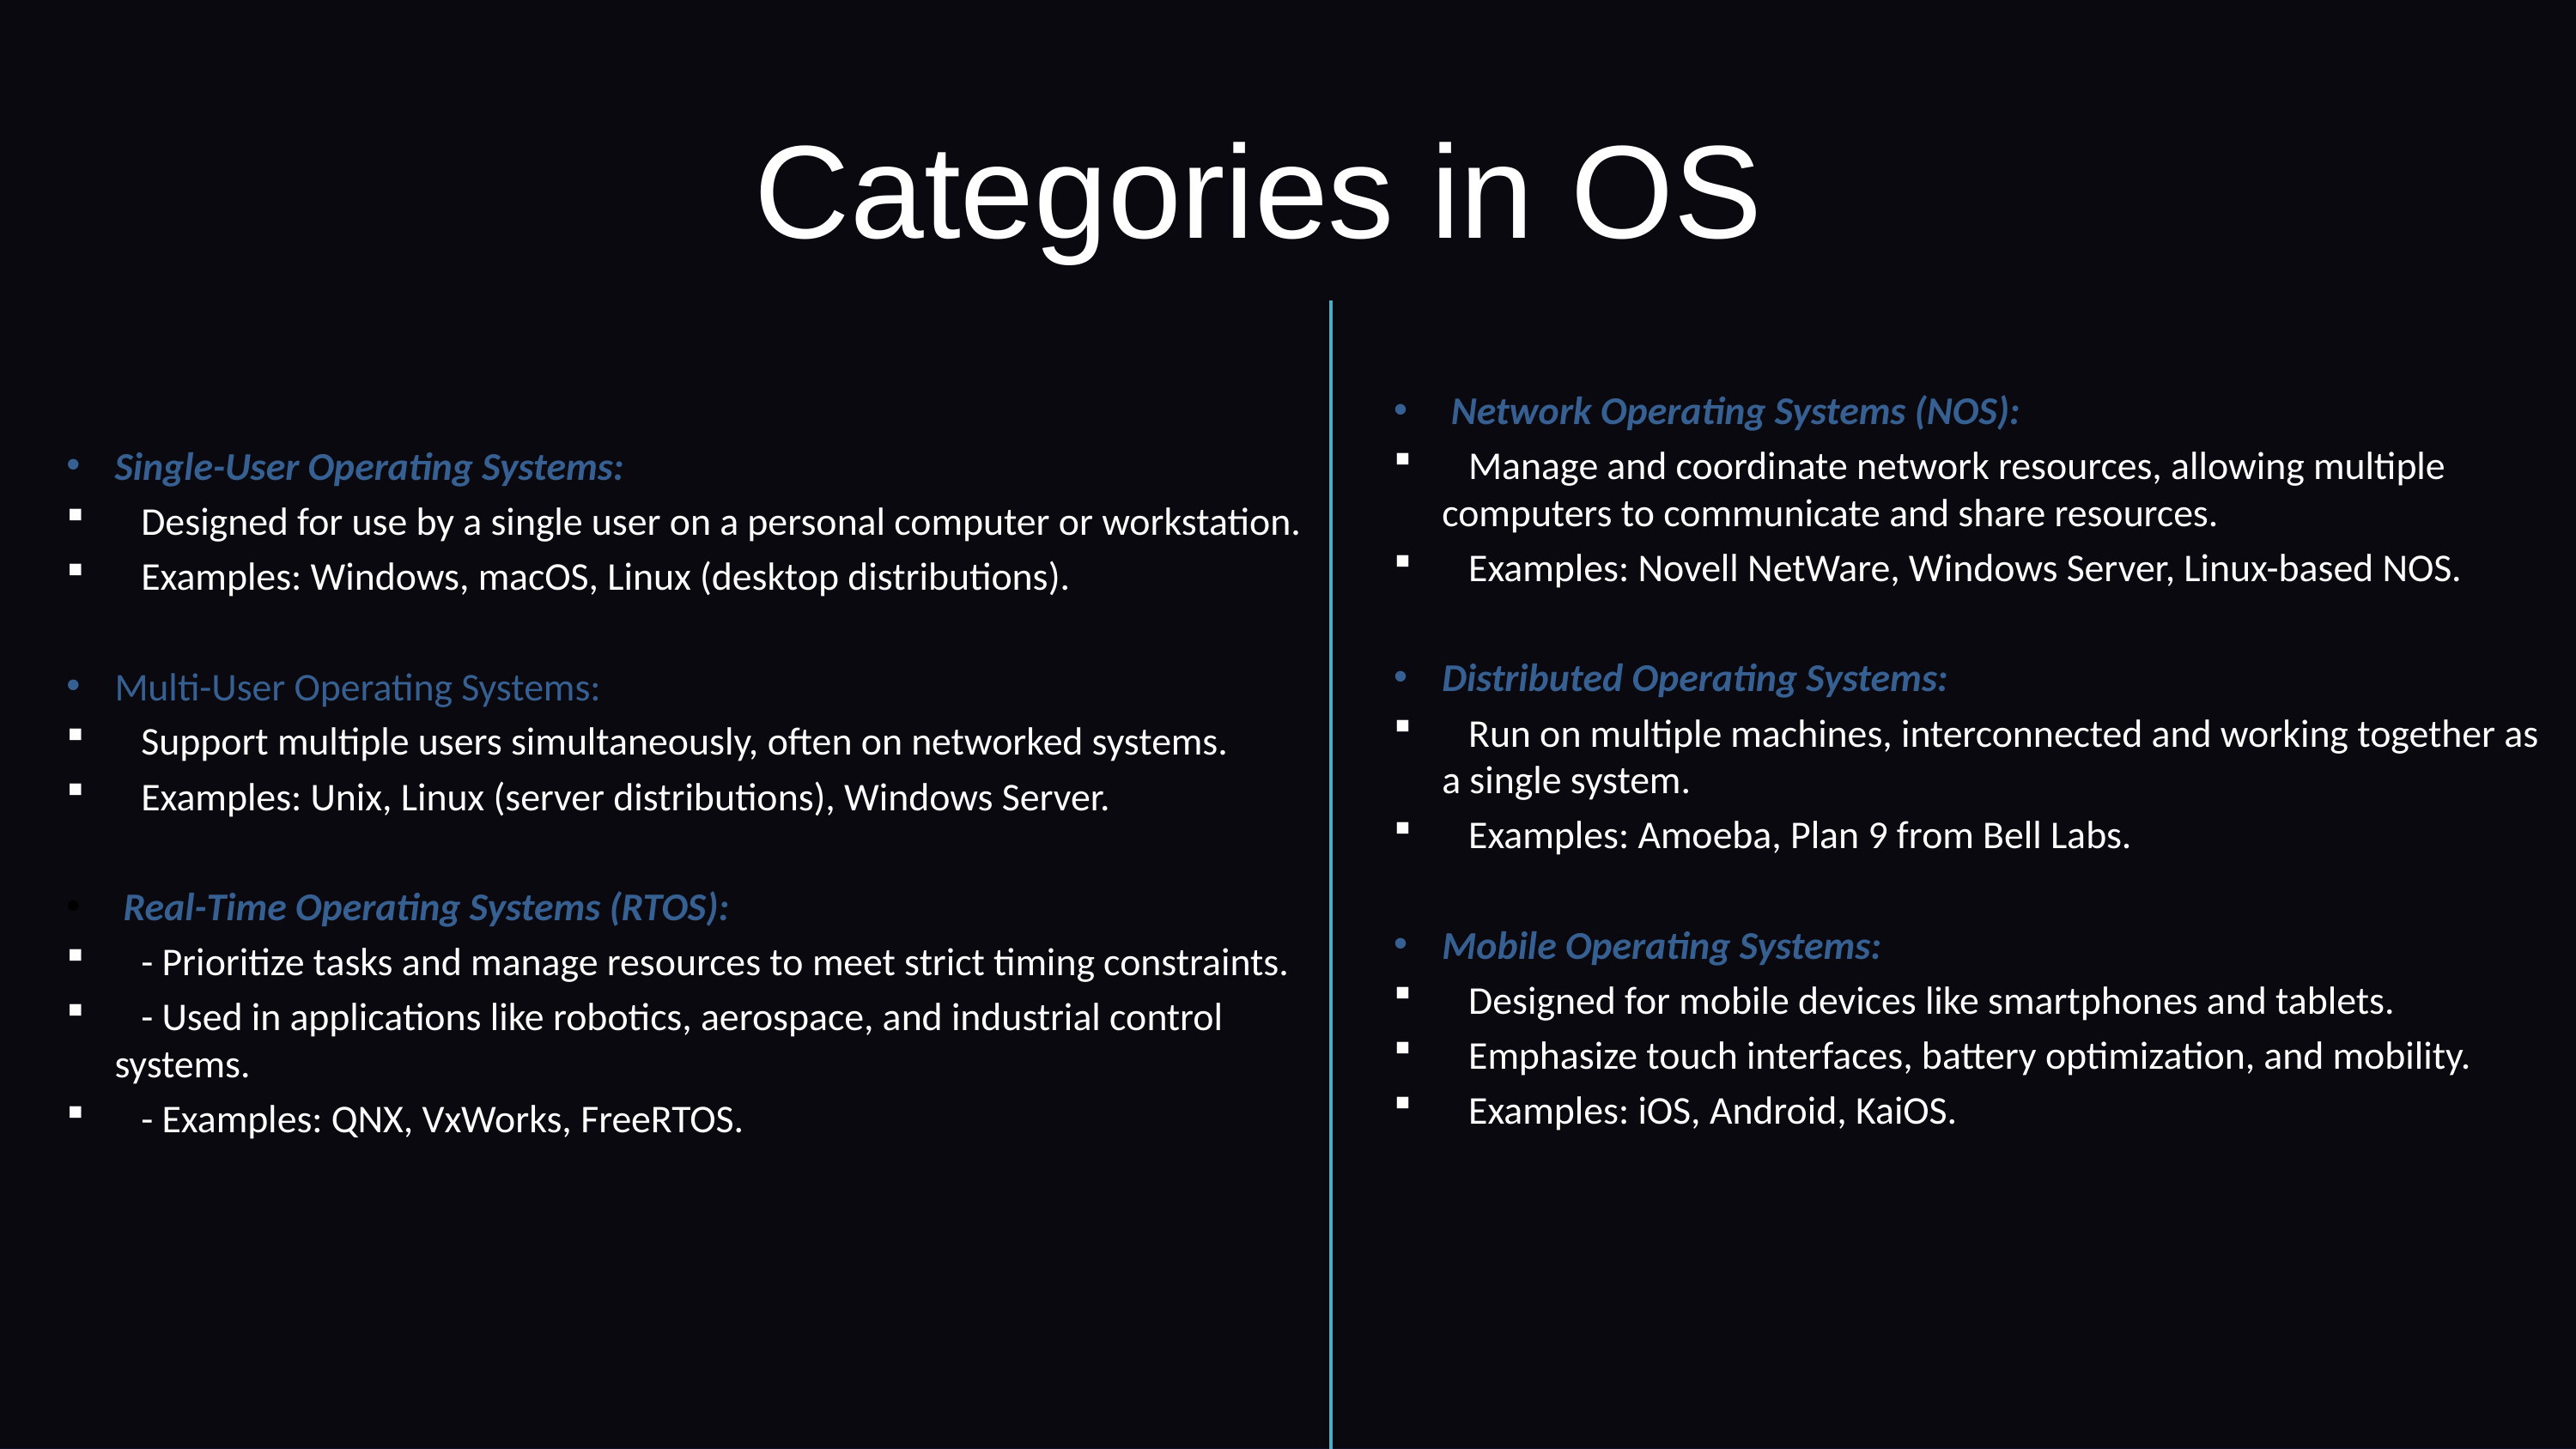

Categories in OS
 Network Operating Systems (NOS):
   Manage and coordinate network resources, allowing multiple computers to communicate and share resources.
   Examples: Novell NetWare, Windows Server, Linux-based NOS.

Distributed Operating Systems:
   Run on multiple machines, interconnected and working together as a single system.
   Examples: Amoeba, Plan 9 from Bell Labs.

Mobile Operating Systems:
   Designed for mobile devices like smartphones and tablets.
   Emphasize touch interfaces, battery optimization, and mobility.
   Examples: iOS, Android, KaiOS.
Single-User Operating Systems:
   Designed for use by a single user on a personal computer or workstation.
   Examples: Windows, macOS, Linux (desktop distributions).

Multi-User Operating Systems:
   Support multiple users simultaneously, often on networked systems.
   Examples: Unix, Linux (server distributions), Windows Server.

 Real-Time Operating Systems (RTOS):
   - Prioritize tasks and manage resources to meet strict timing constraints.
   - Used in applications like robotics, aerospace, and industrial control systems.
   - Examples: QNX, VxWorks, FreeRTOS.